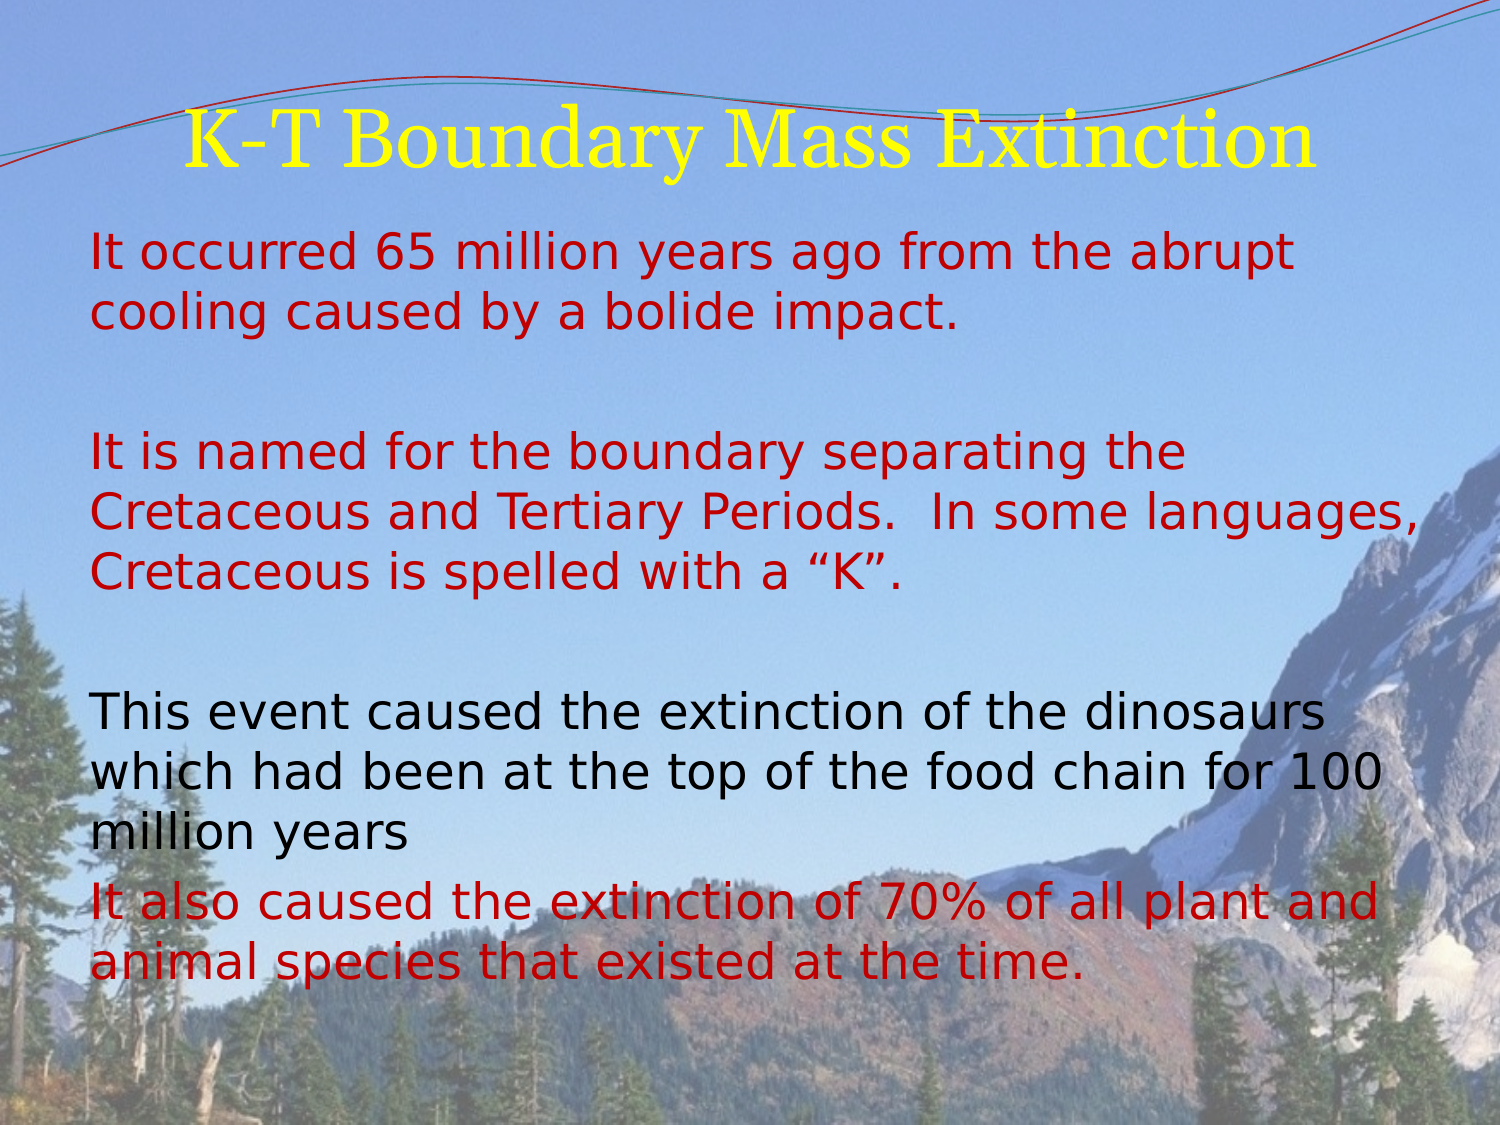

# K-T Boundary Mass Extinction
It occurred 65 million years ago from the abrupt cooling caused by a bolide impact.

It is named for the boundary separating the Cretaceous and Tertiary Periods.  In some languages, Cretaceous is spelled with a “K”.

This event caused the extinction of the dinosaurs which had been at the top of the food chain for 100 million years
It also caused the extinction of 70% of all plant and animal species that existed at the time.